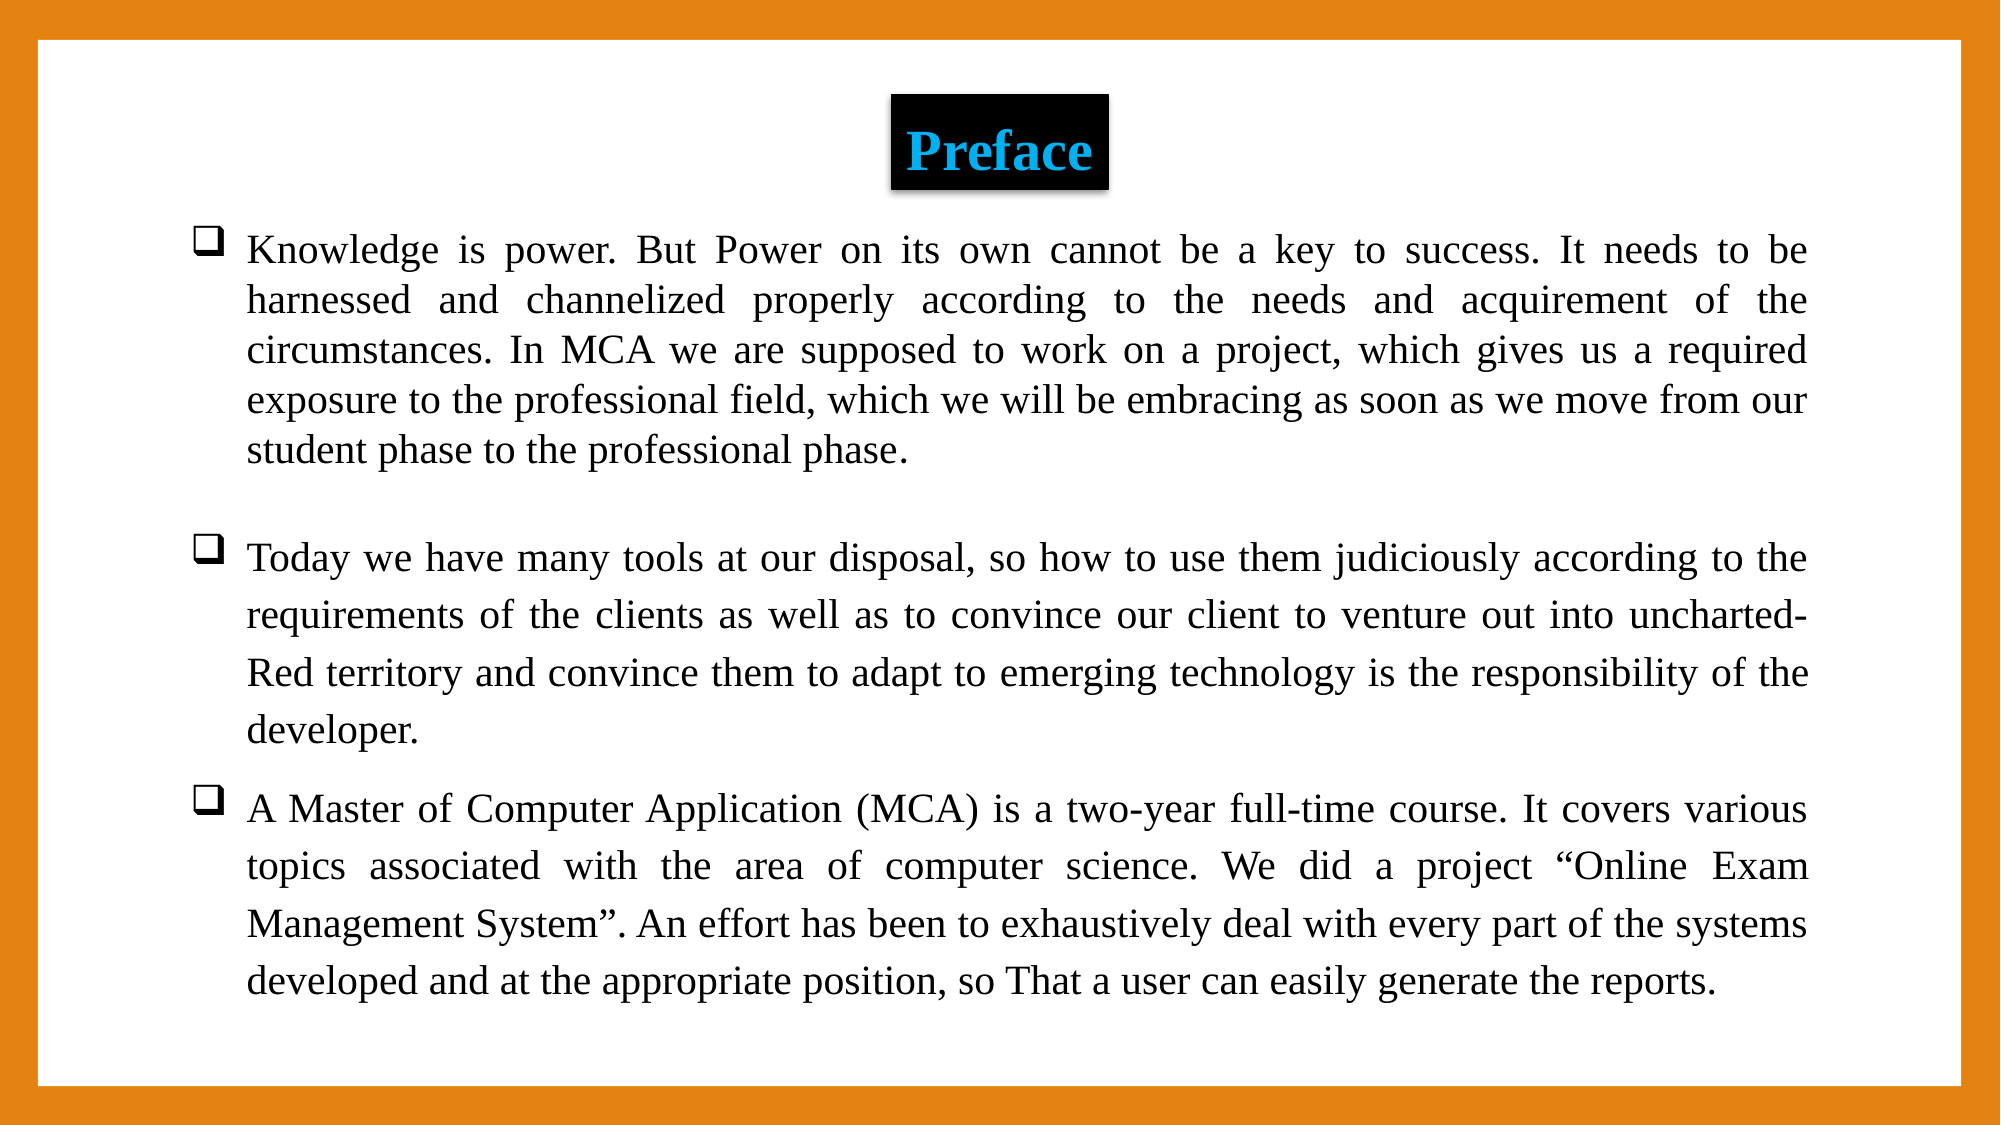

Preface
Knowledge is power. But Power on its own cannot be a key to success. It needs to be harnessed and channelized properly according to the needs and acquirement of the circumstances. In MCA we are supposed to work on a project, which gives us a required exposure to the professional field, which we will be embracing as soon as we move from our student phase to the professional phase.

Today we have many tools at our disposal, so how to use them judiciously according to the requirements of the clients as well as to convince our client to venture out into uncharted-Red territory and convince them to adapt to emerging technology is the responsibility of the developer.
A Master of Computer Application (MCA) is a two-year full-time course. It covers various topics associated with the area of computer science. We did a project “Online Exam Management System”. An effort has been to exhaustively deal with every part of the systems developed and at the appropriate position, so That a user can easily generate the reports.